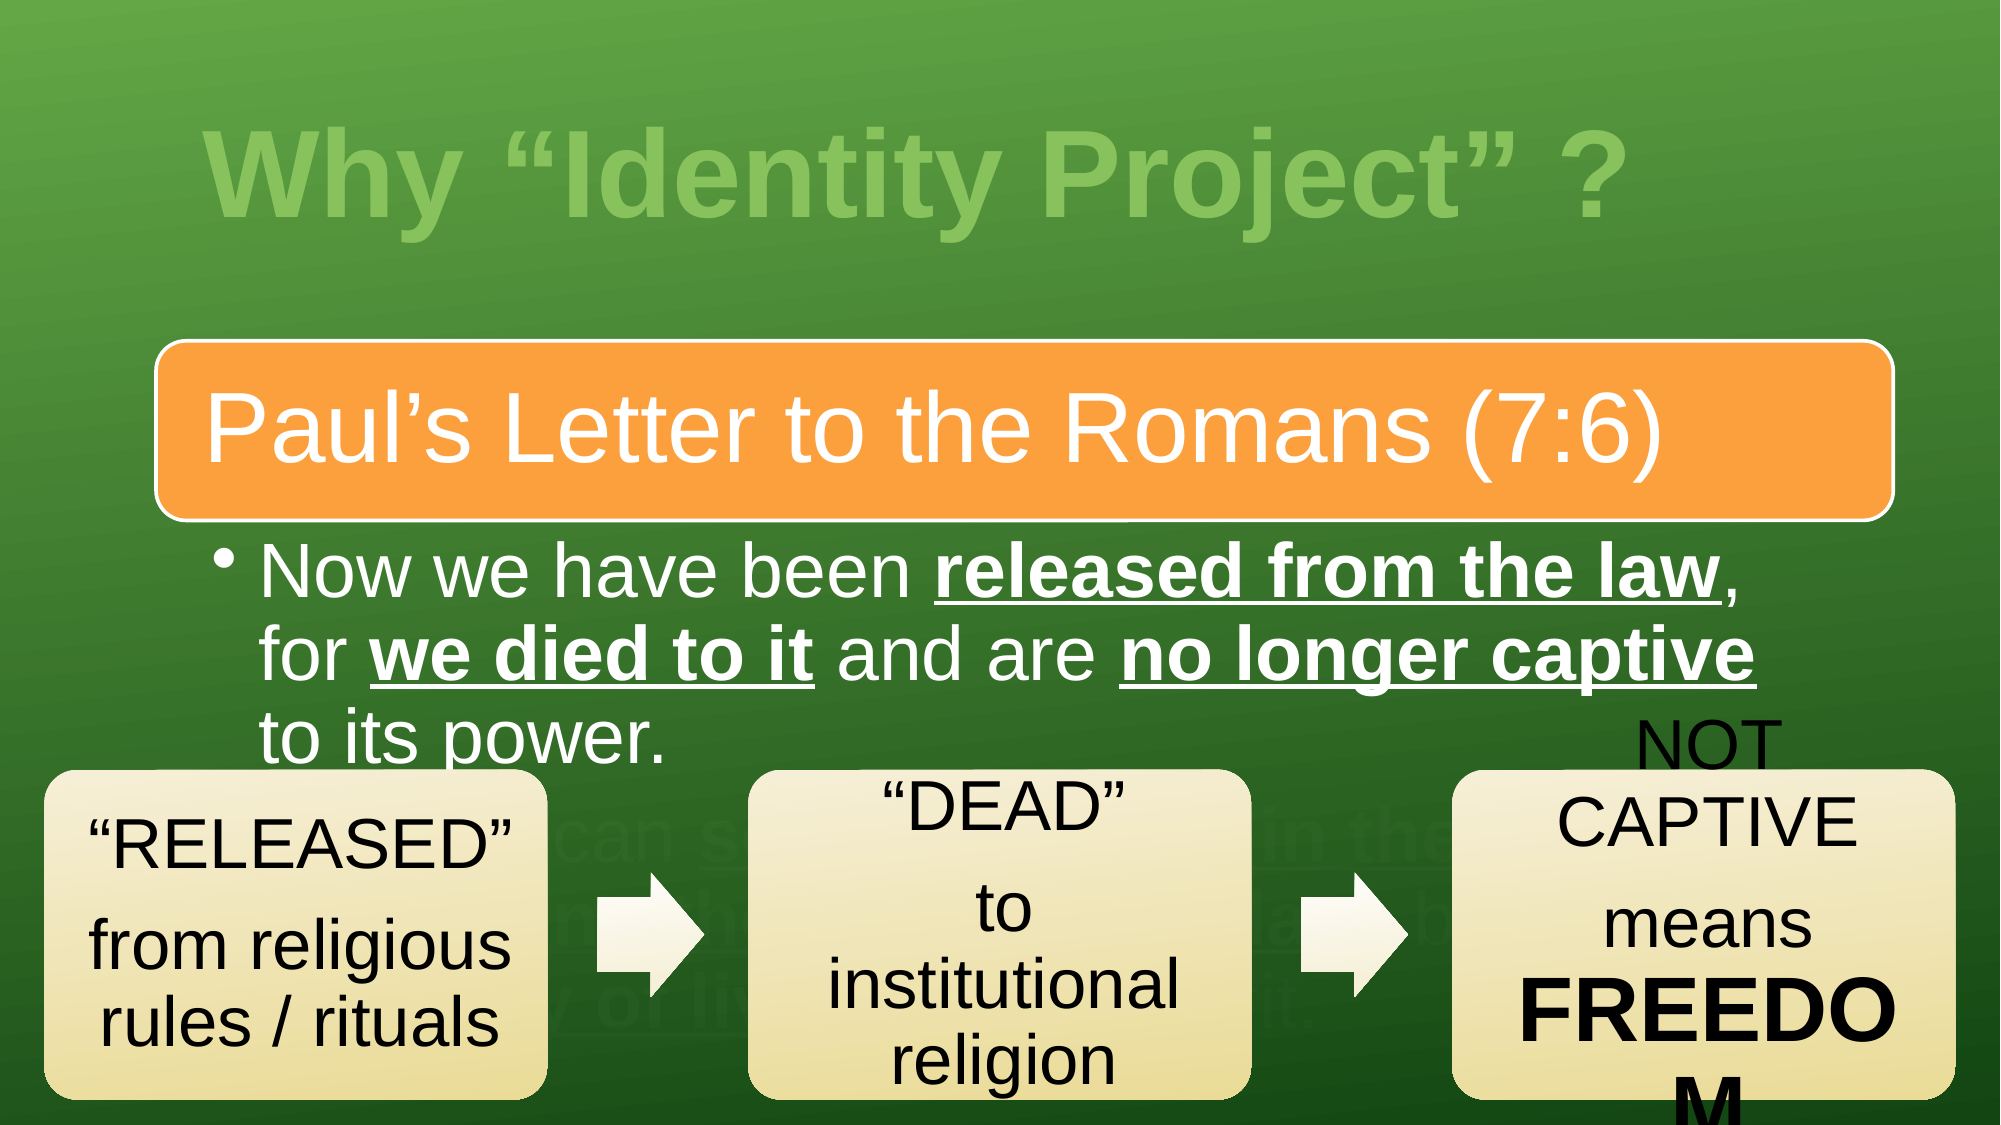

# Why “Identity Project” ?
Paul’s Letter to the Romans (7:6)
Now we have been released from the law, for we died to it and are no longer captive to its power.
Now we can serve God, not in the old way of obeying the letter of the law, but in the new way of living in the Spirit.
“RELEASED”
from religious rules / rituals

“DEAD”
to institutional religion

NOT CAPTIVE
means FREEDOM